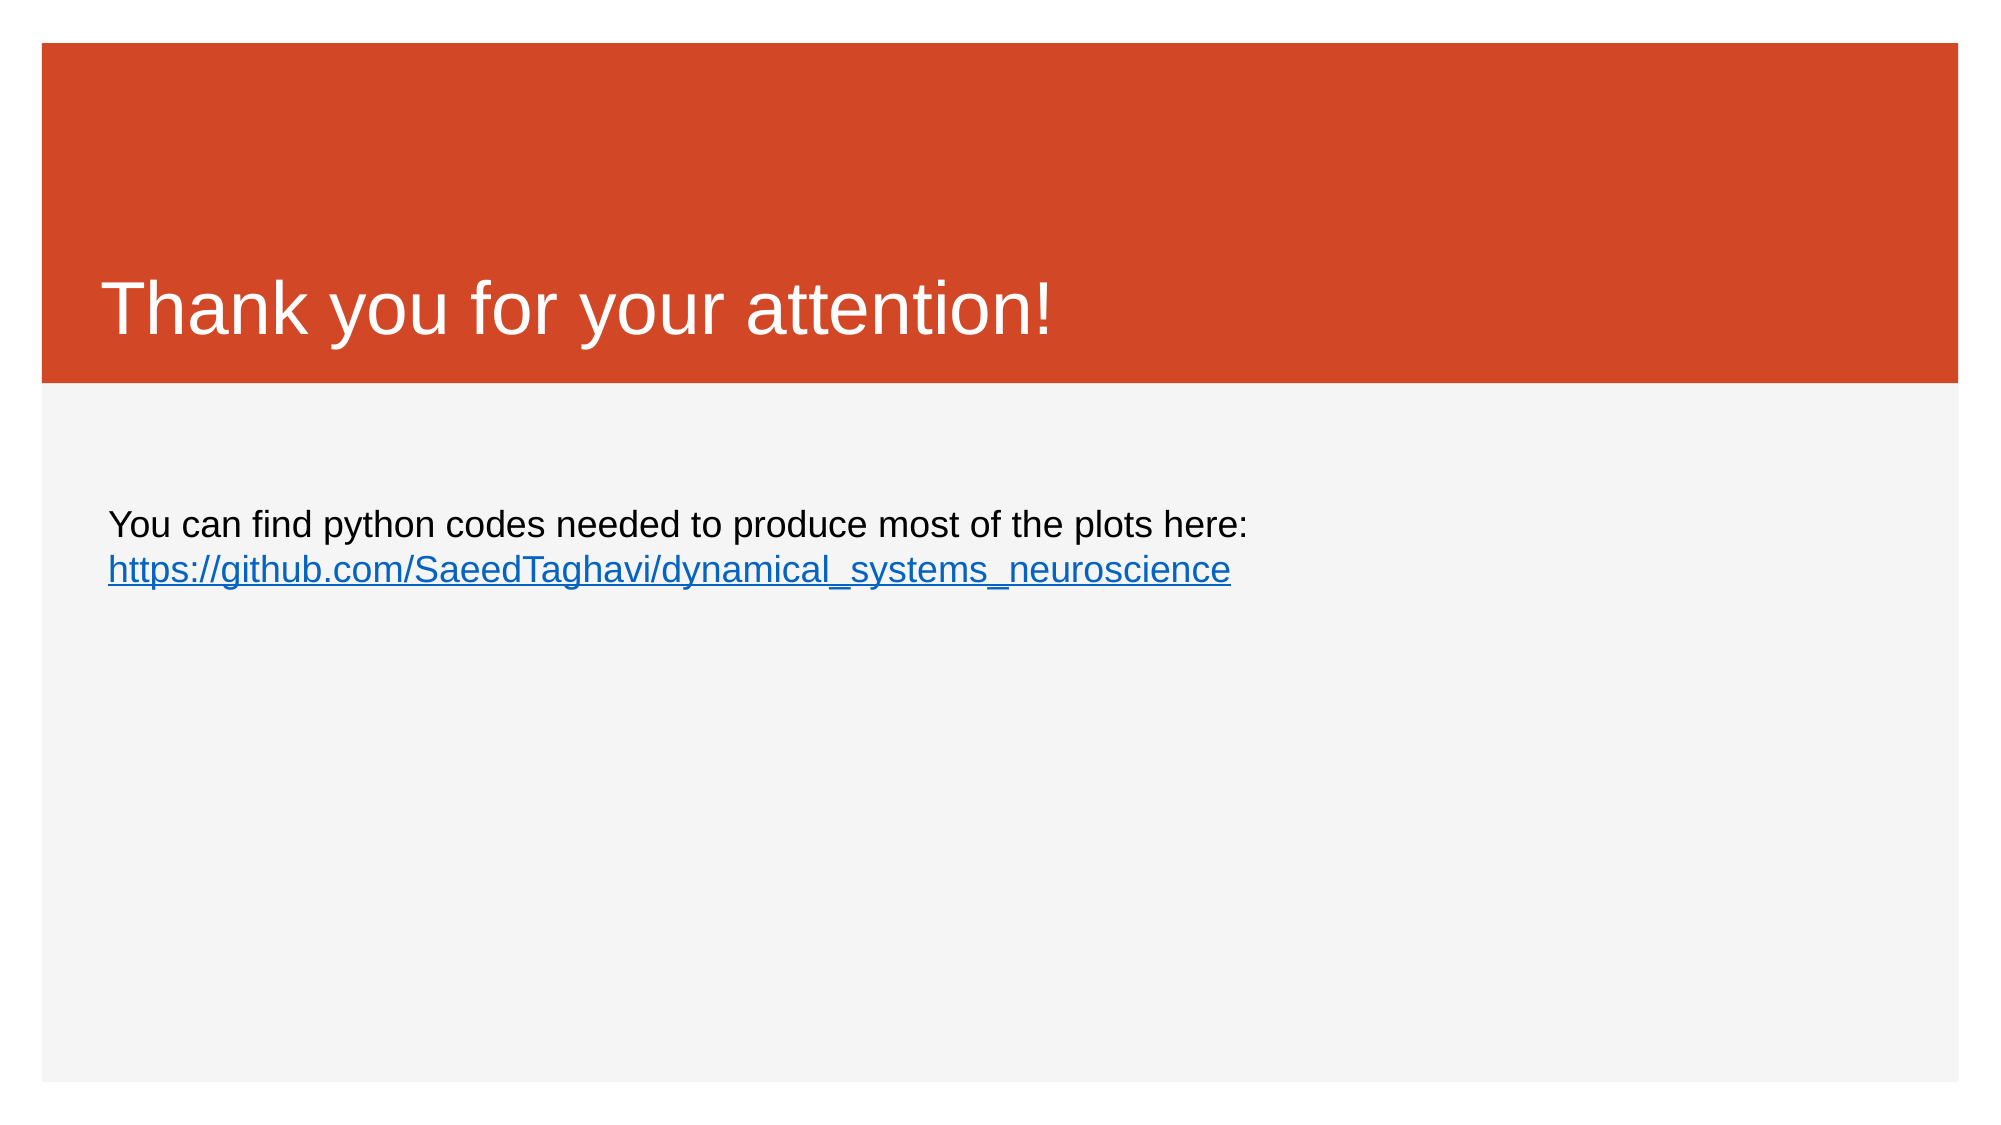

# Thank you for your attention!
You can find python codes needed to produce most of the plots here:
https://github.com/SaeedTaghavi/dynamical_systems_neuroscience